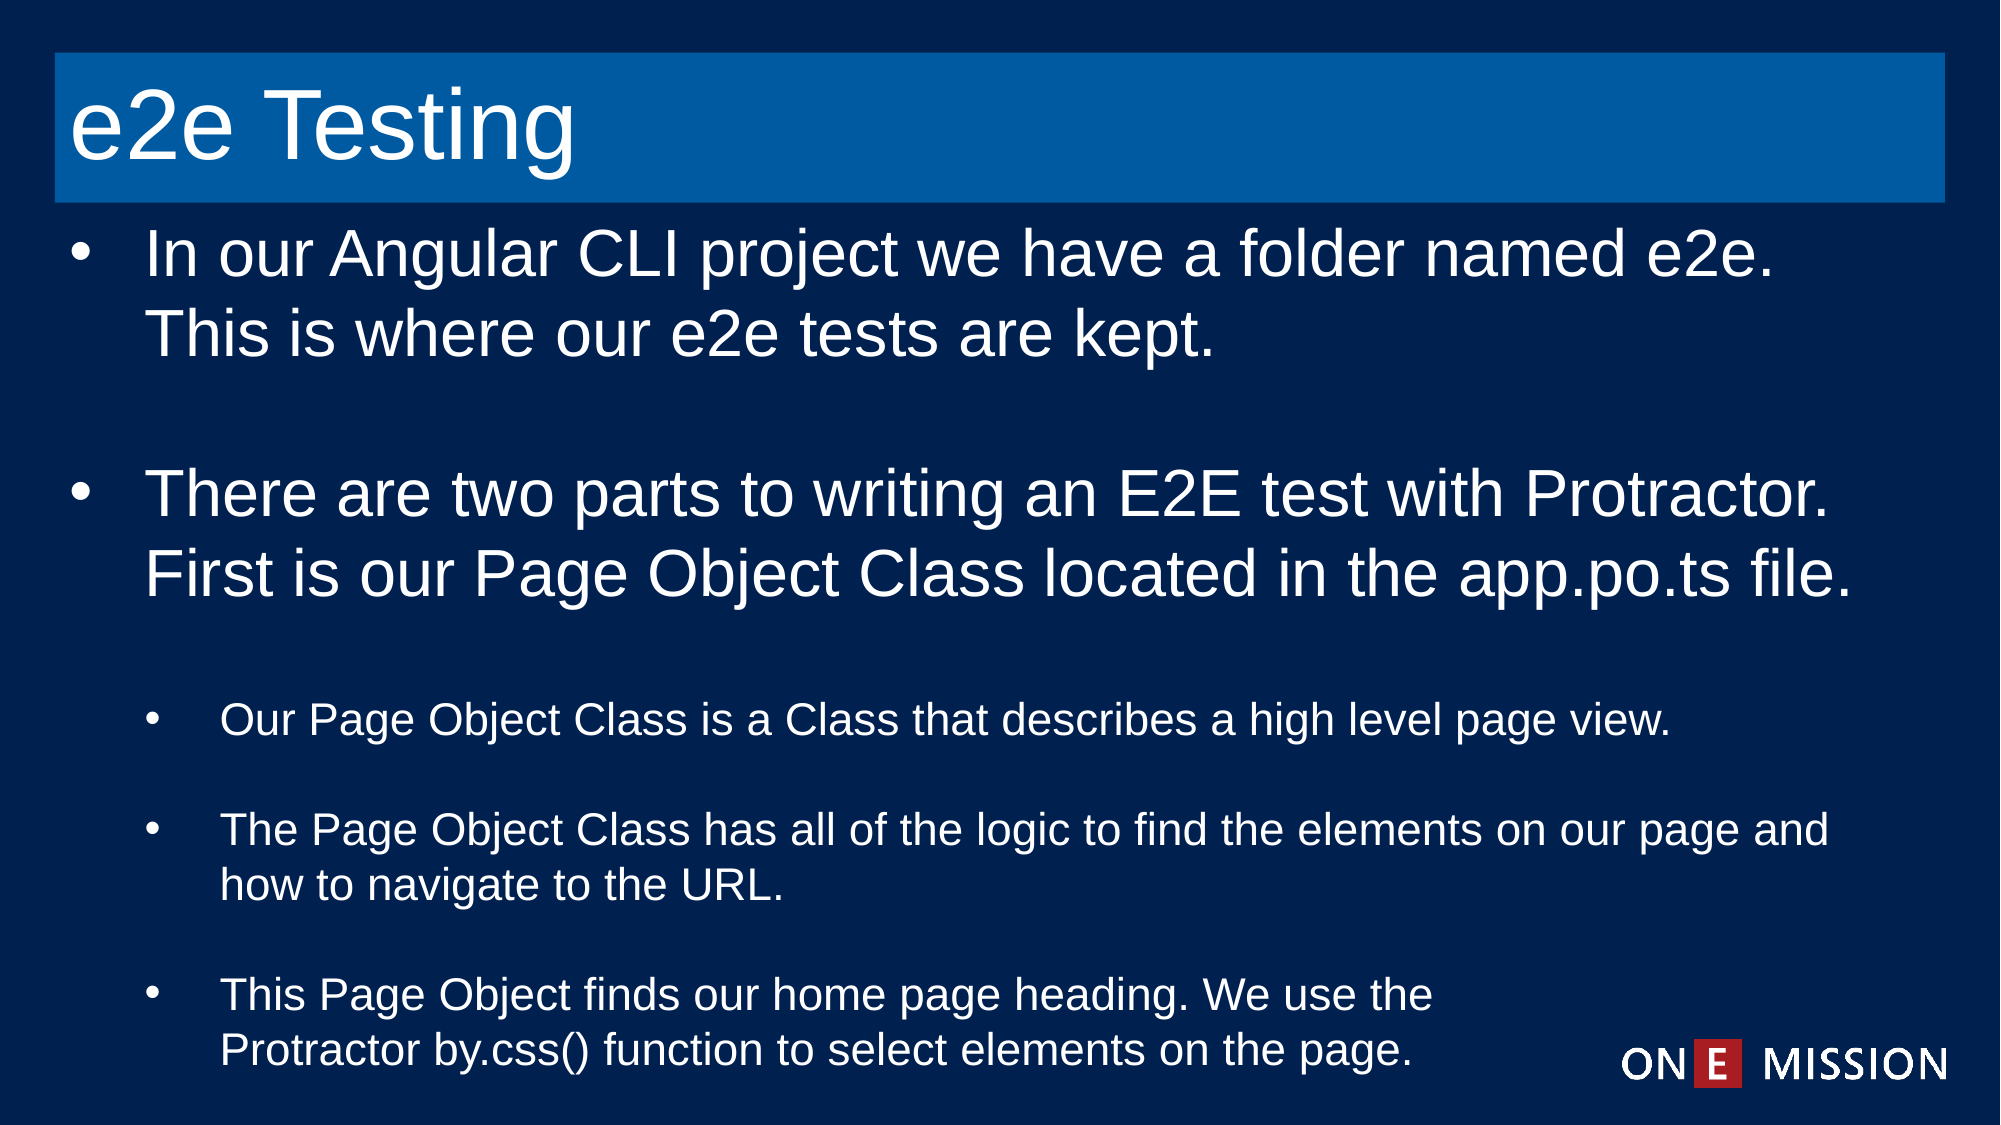

# e2e Testing
In our Angular CLI project we have a folder named e2e. This is where our e2e tests are kept.

There are two parts to writing an E2E test with Protractor. First is our Page Object Class located in the app.po.ts file.

Our Page Object Class is a Class that describes a high level page view.

The Page Object Class has all of the logic to find the elements on our page and how to navigate to the URL.

This Page Object finds our home page heading. We use the Protractor by.css() function to select elements on the page.